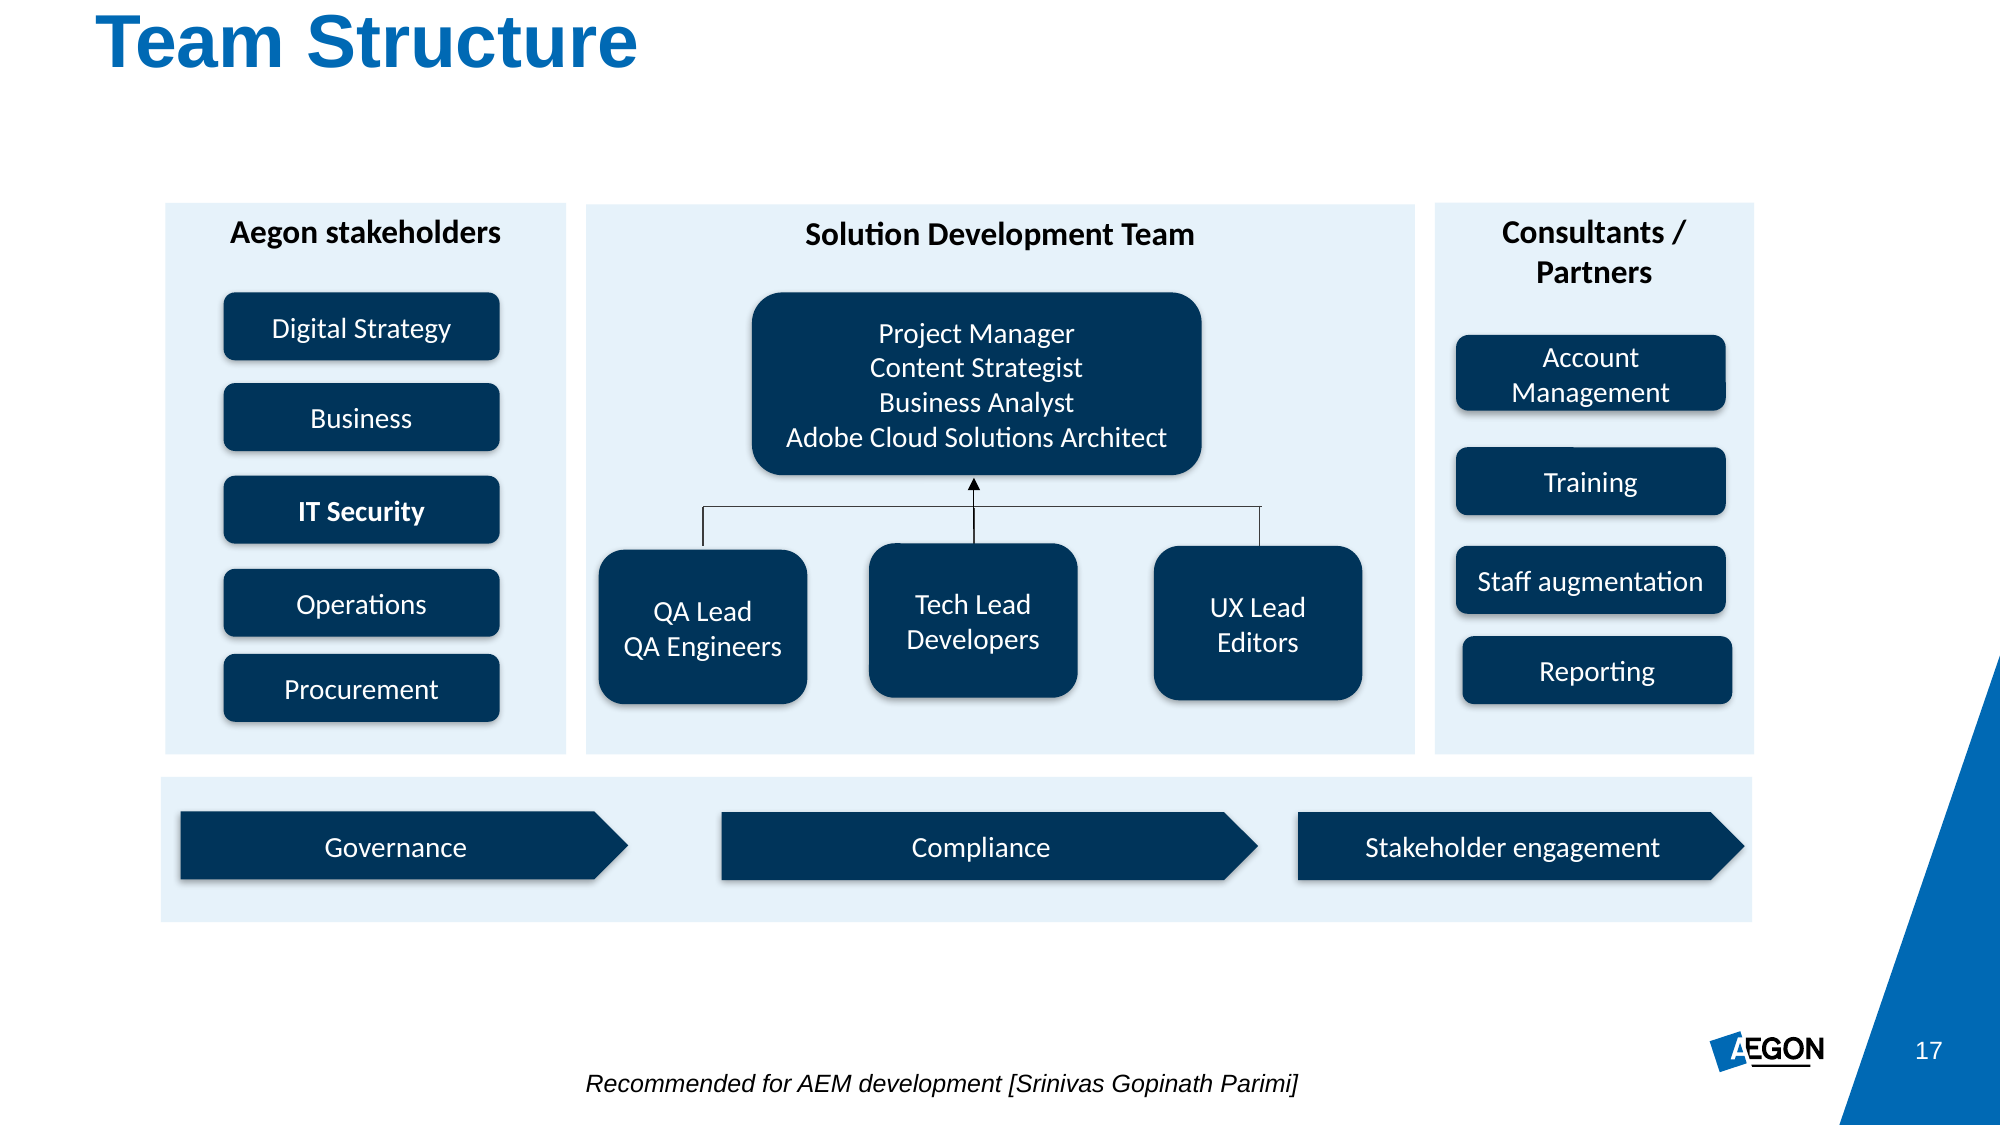

# Team Structure
Consultants / Partners
Aegon stakeholders
Solution Development Team
Digital Strategy
Project Manager
Content Strategist
Business Analyst
Adobe Cloud Solutions Architect
Account Management
Business
Training
IT Security
Tech Lead
Developers
UX Lead
Editors
Staff augmentation
QA Lead
QA Engineers
Operations
Reporting
Procurement

Governance
Compliance
Stakeholder engagement
Recommended for AEM development [Srinivas Gopinath Parimi]